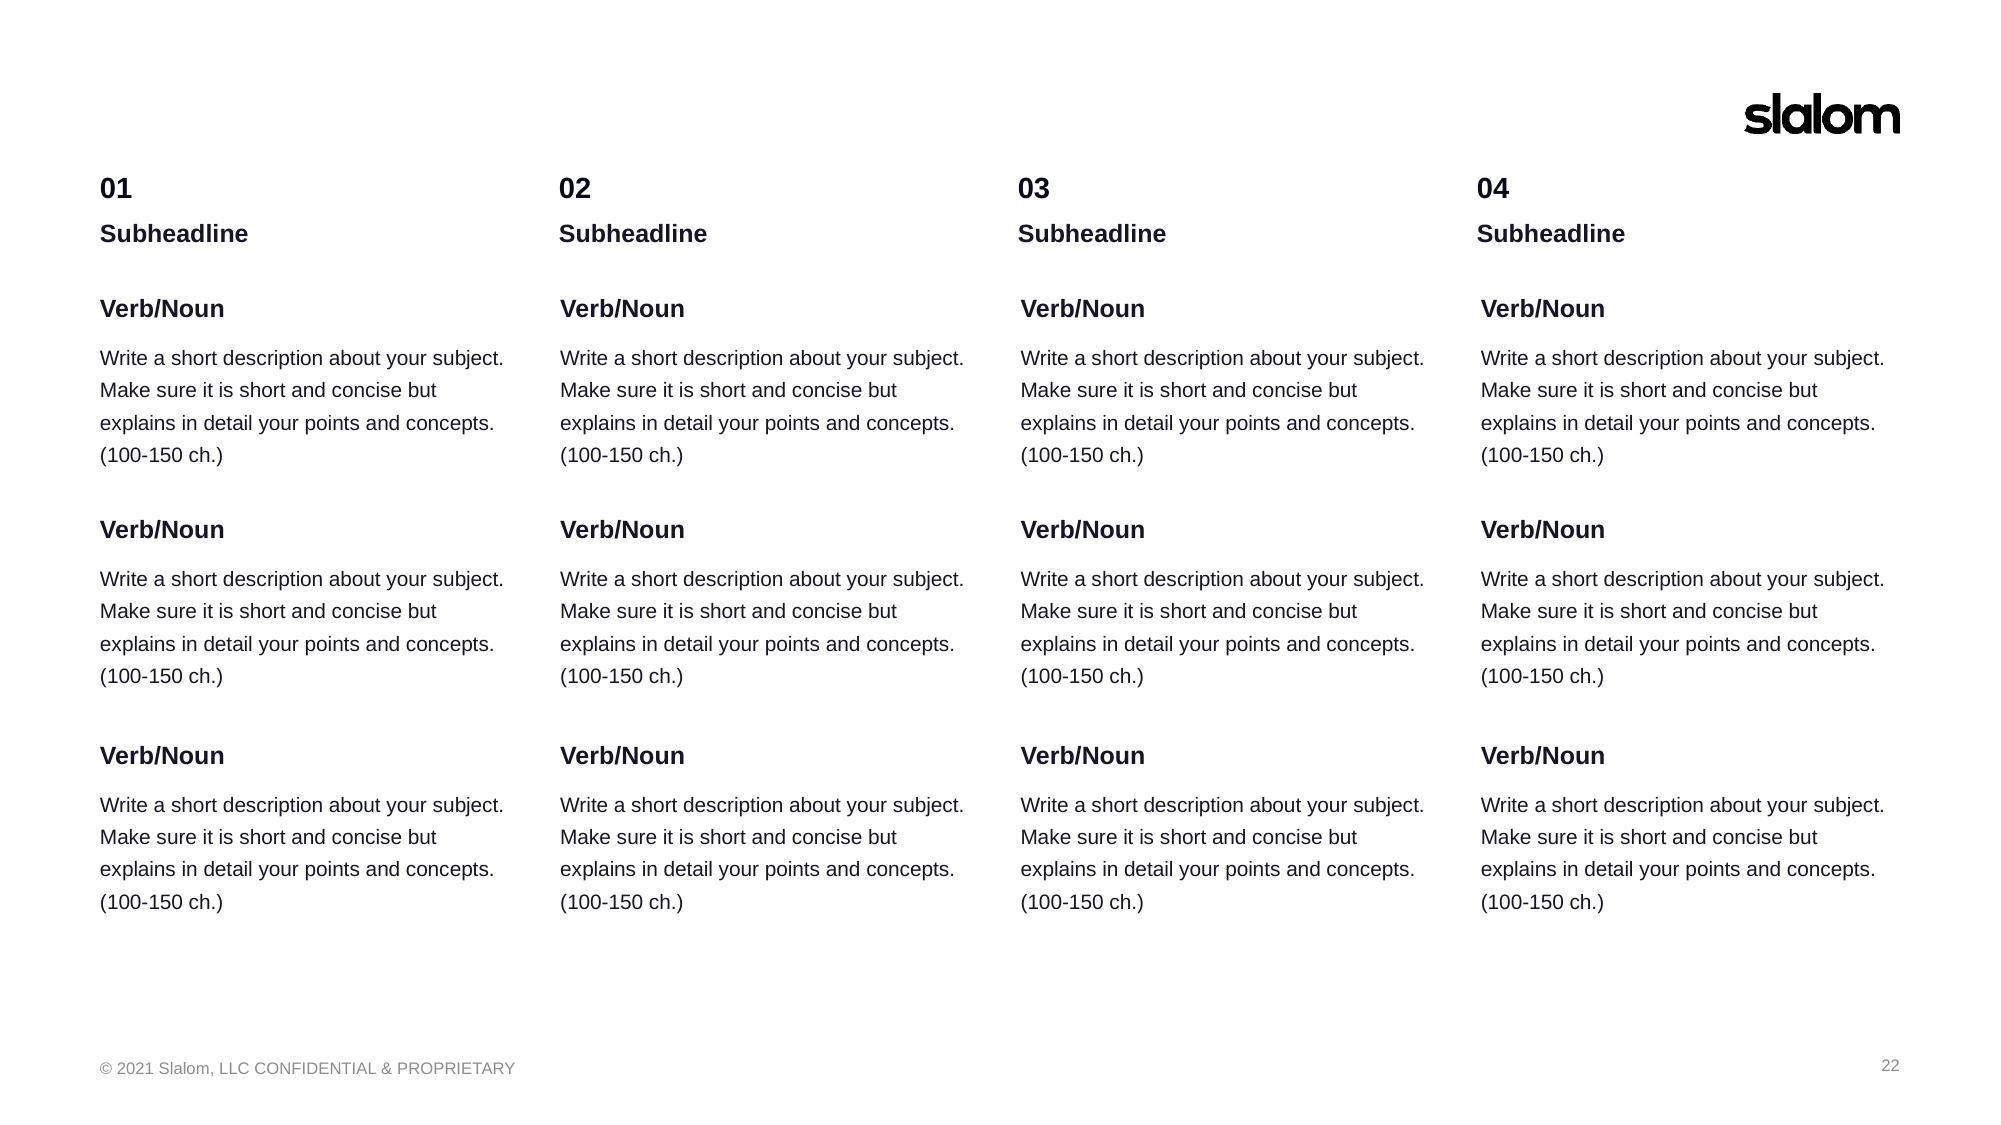

01
Subheadline
02
Subheadline
03
Subheadline
04
Subheadline
Verb/Noun
Write a short description about your subject. Make sure it is short and concise but explains in detail your points and concepts. (100-150 ch.)
Verb/Noun
Write a short description about your subject. Make sure it is short and concise but explains in detail your points and concepts. (100-150 ch.)
Verb/Noun
Write a short description about your subject. Make sure it is short and concise but explains in detail your points and concepts. (100-150 ch.)
Verb/Noun
Write a short description about your subject. Make sure it is short and concise but explains in detail your points and concepts. (100-150 ch.)
Verb/Noun
Write a short description about your subject. Make sure it is short and concise but explains in detail your points and concepts. (100-150 ch.)
Verb/Noun
Write a short description about your subject. Make sure it is short and concise but explains in detail your points and concepts. (100-150 ch.)
Verb/Noun
Write a short description about your subject. Make sure it is short and concise but explains in detail your points and concepts. (100-150 ch.)
Verb/Noun
Write a short description about your subject. Make sure it is short and concise but explains in detail your points and concepts. (100-150 ch.)
Verb/Noun
Write a short description about your subject. Make sure it is short and concise but explains in detail your points and concepts. (100-150 ch.)
Verb/Noun
Write a short description about your subject. Make sure it is short and concise but explains in detail your points and concepts. (100-150 ch.)
Verb/Noun
Write a short description about your subject. Make sure it is short and concise but explains in detail your points and concepts. (100-150 ch.)
Verb/Noun
Write a short description about your subject. Make sure it is short and concise but explains in detail your points and concepts. (100-150 ch.)
22
© 2021 Slalom, LLC CONFIDENTIAL & PROPRIETARY